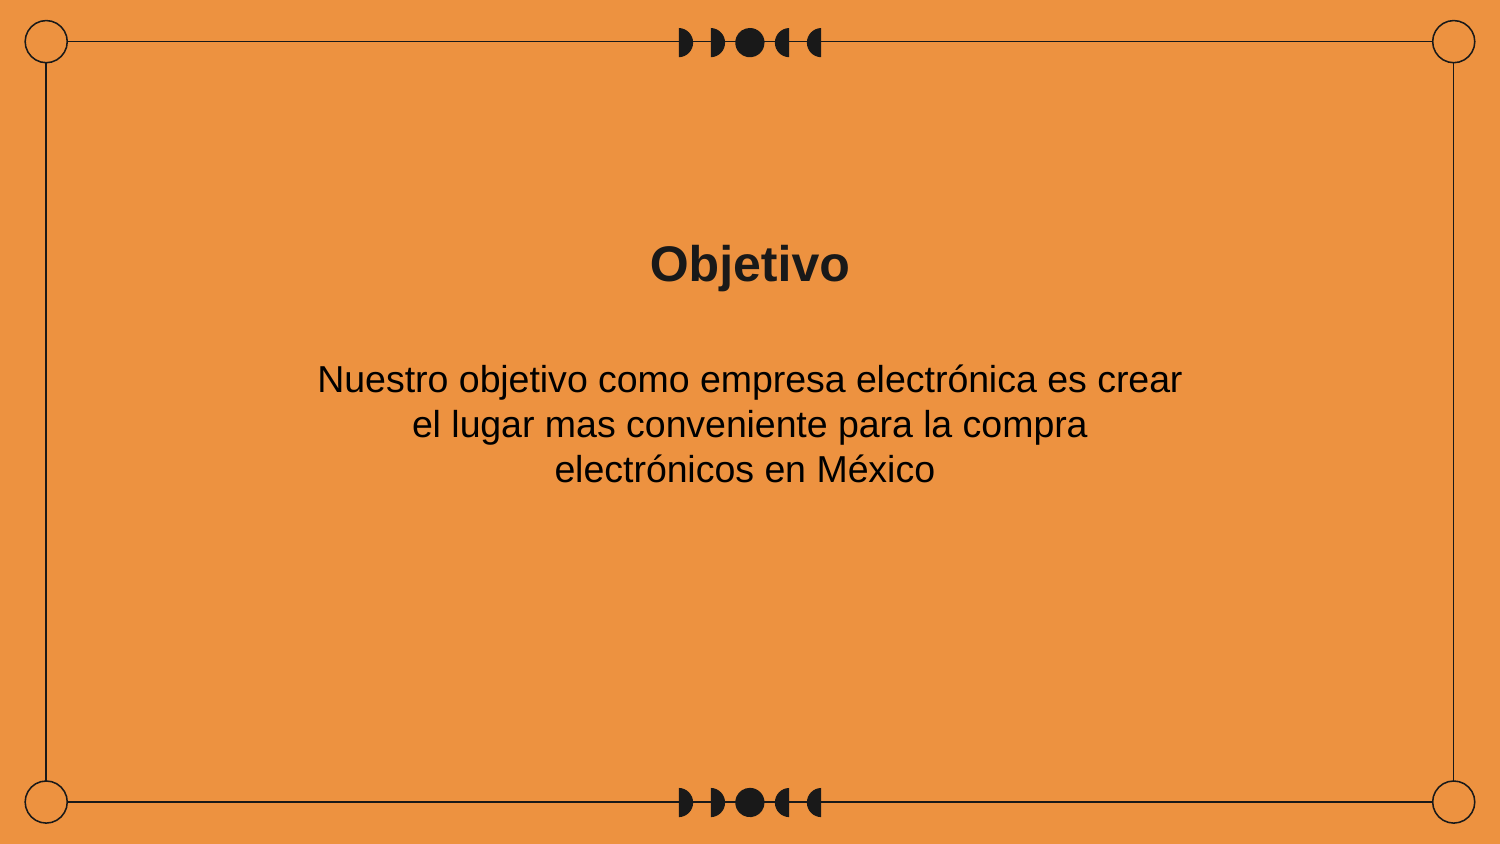

Objetivo
Nuestro objetivo como empresa electrónica es crear el lugar mas conveniente para la compra electrónicos en México